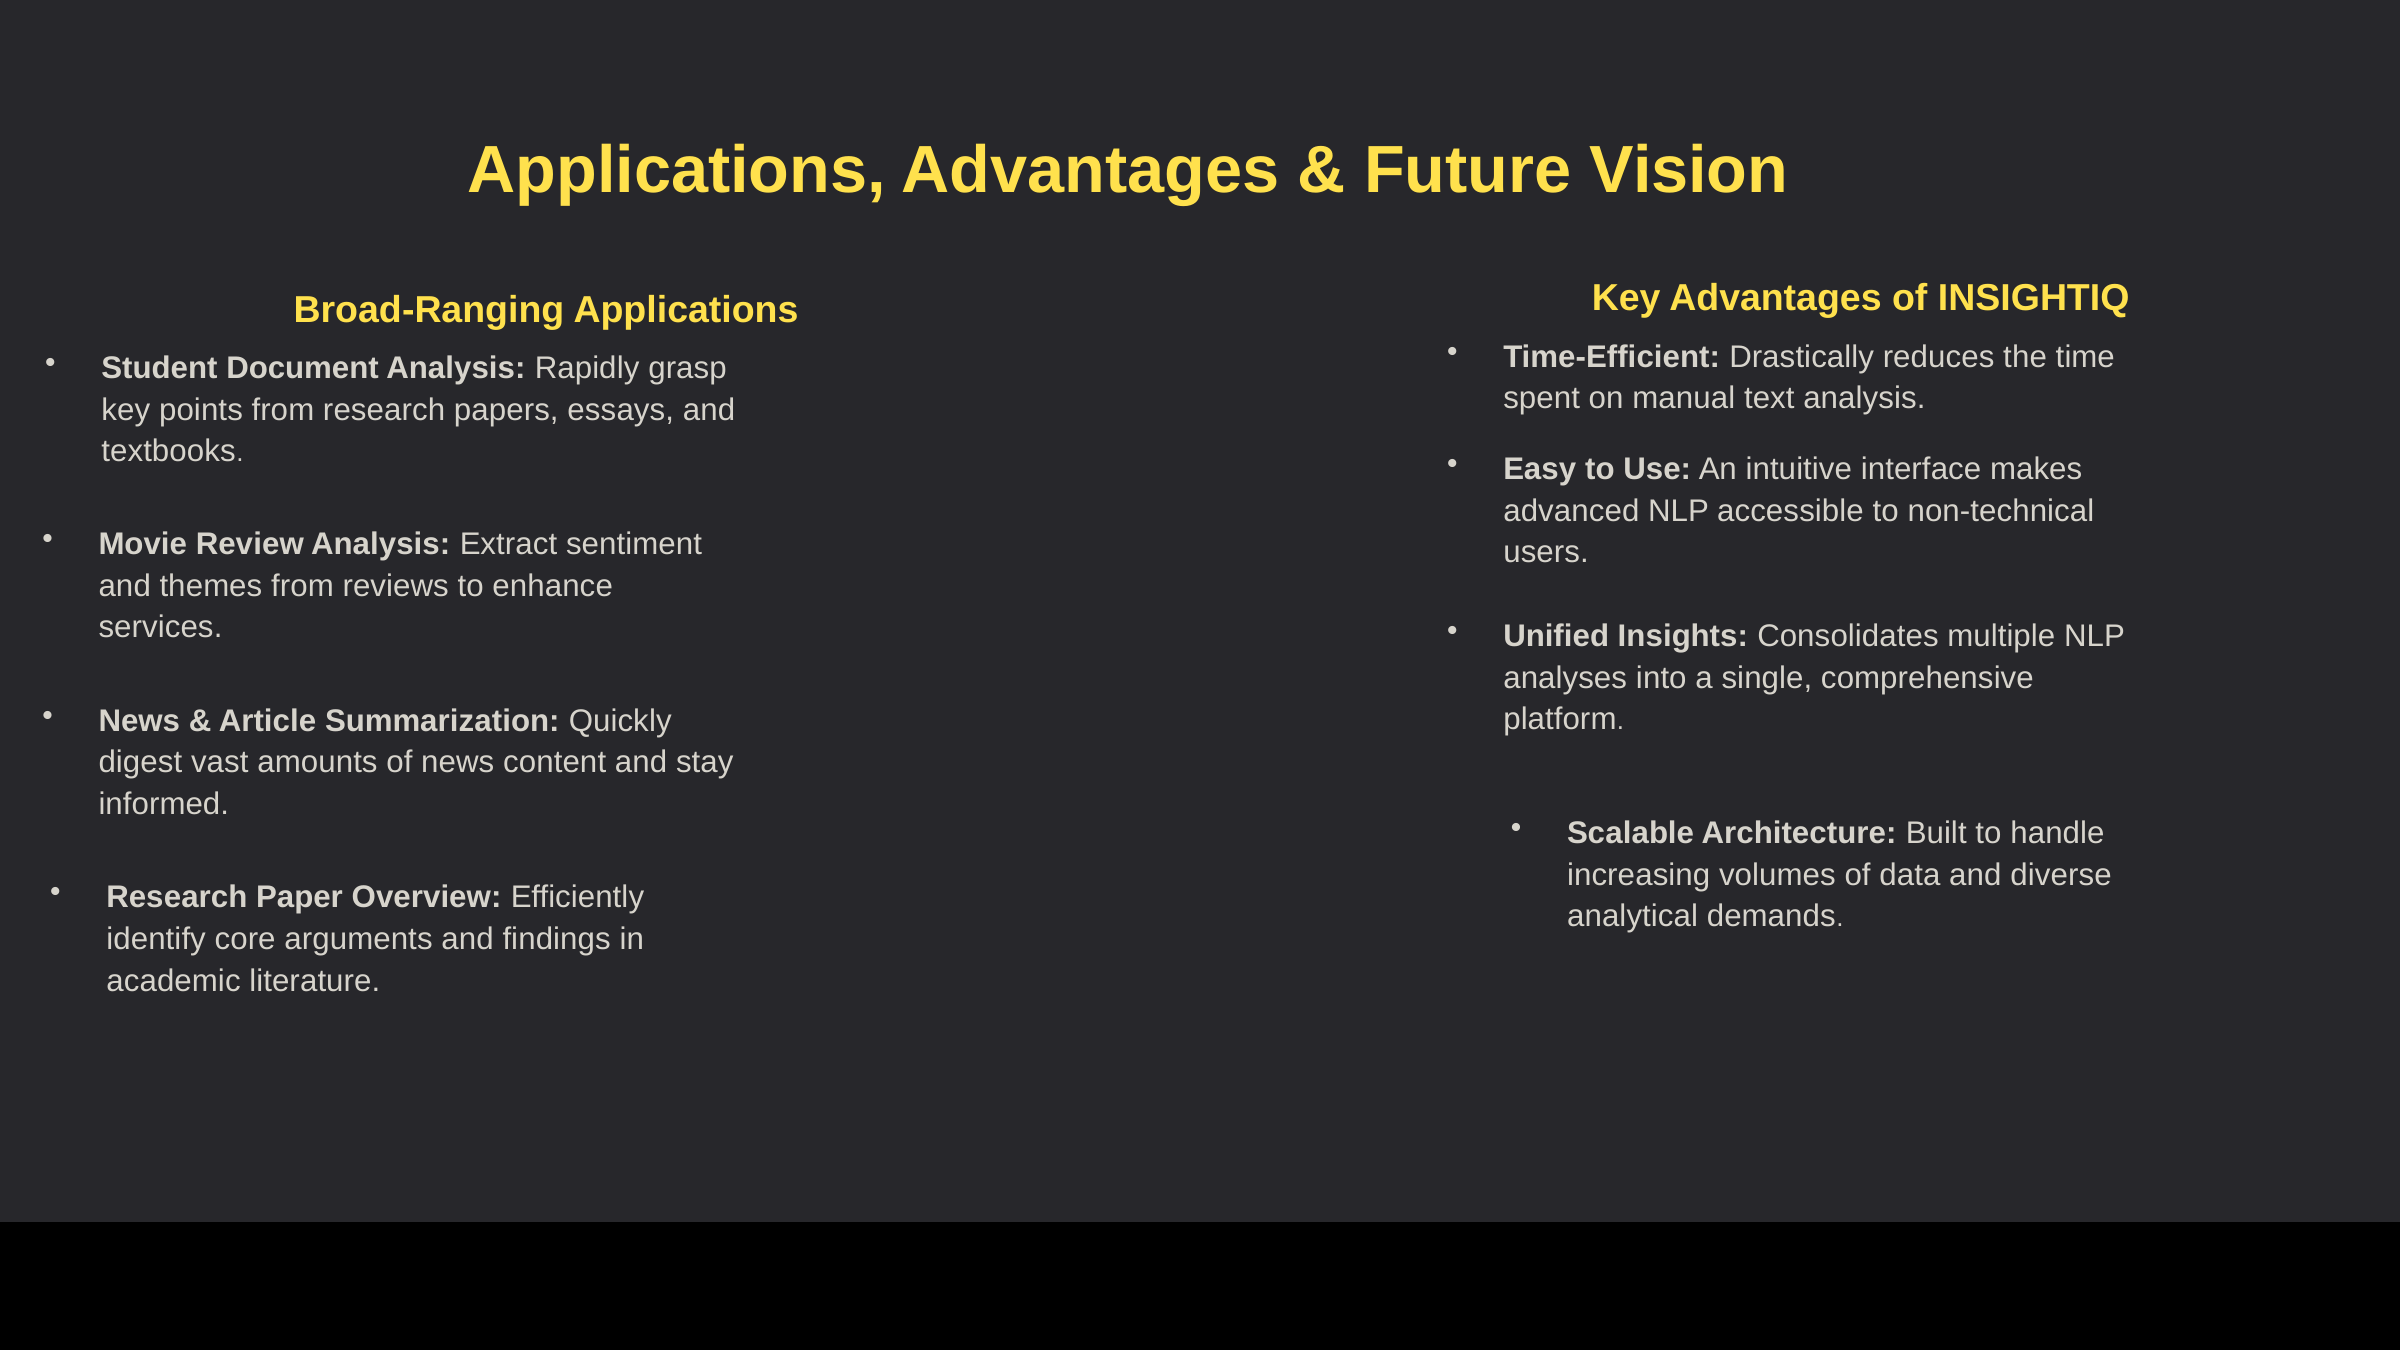

Applications, Advantages & Future Vision
Key Advantages of INSIGHTIQ
Broad-Ranging Applications
Time-Efficient: Drastically reduces the time spent on manual text analysis.
Student Document Analysis: Rapidly grasp key points from research papers, essays, and textbooks.
Easy to Use: An intuitive interface makes advanced NLP accessible to non-technical users.
Movie Review Analysis: Extract sentiment and themes from reviews to enhance services.
Unified Insights: Consolidates multiple NLP analyses into a single, comprehensive platform.
News & Article Summarization: Quickly digest vast amounts of news content and stay informed.
Scalable Architecture: Built to handle increasing volumes of data and diverse analytical demands.
Research Paper Overview: Efficiently identify core arguments and findings in academic literature.